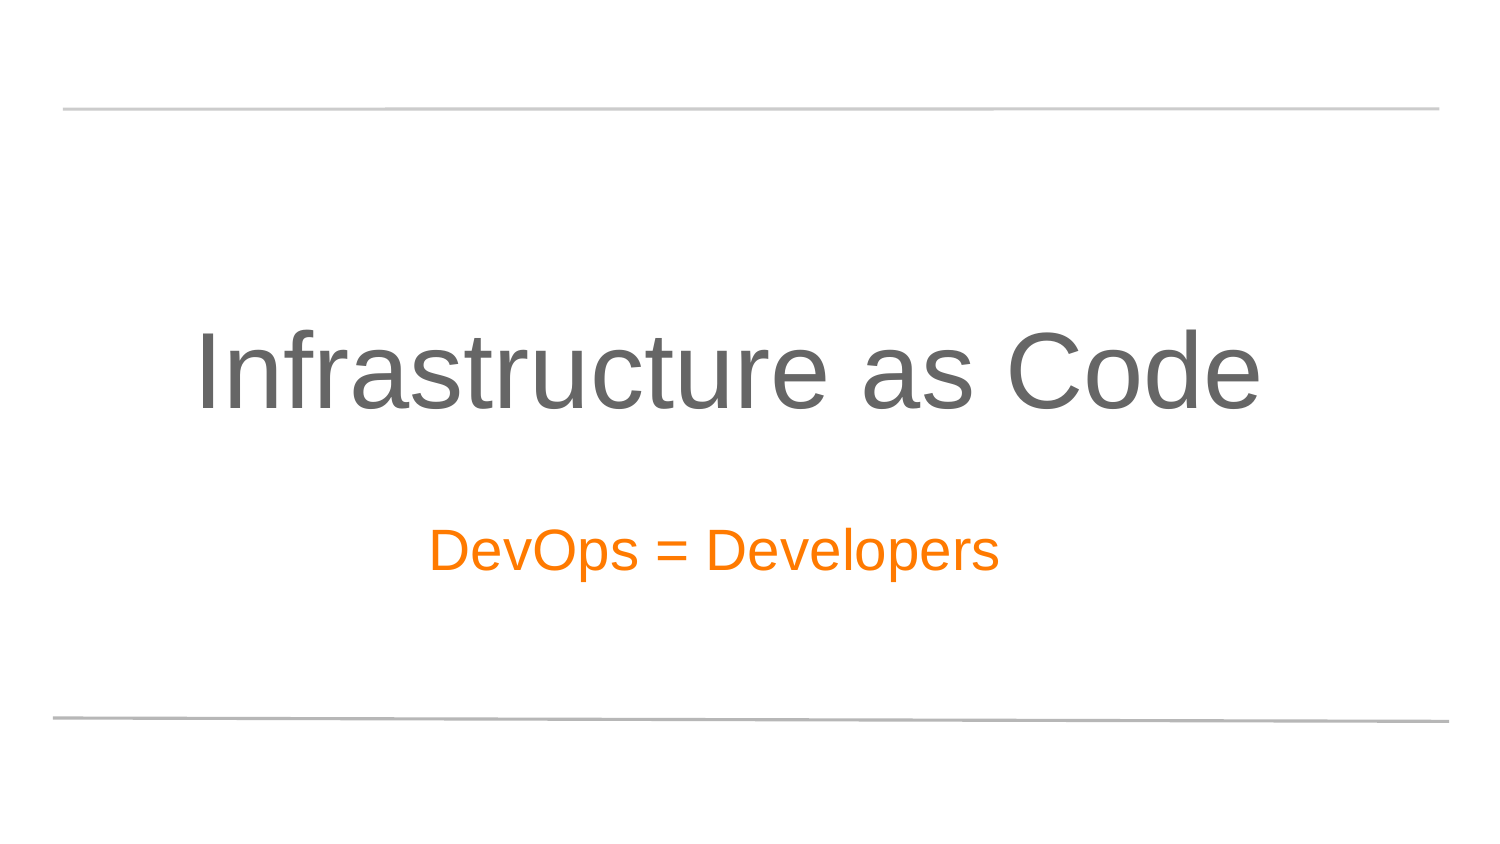

# Infrastructure as Code
  DevOps = Developers